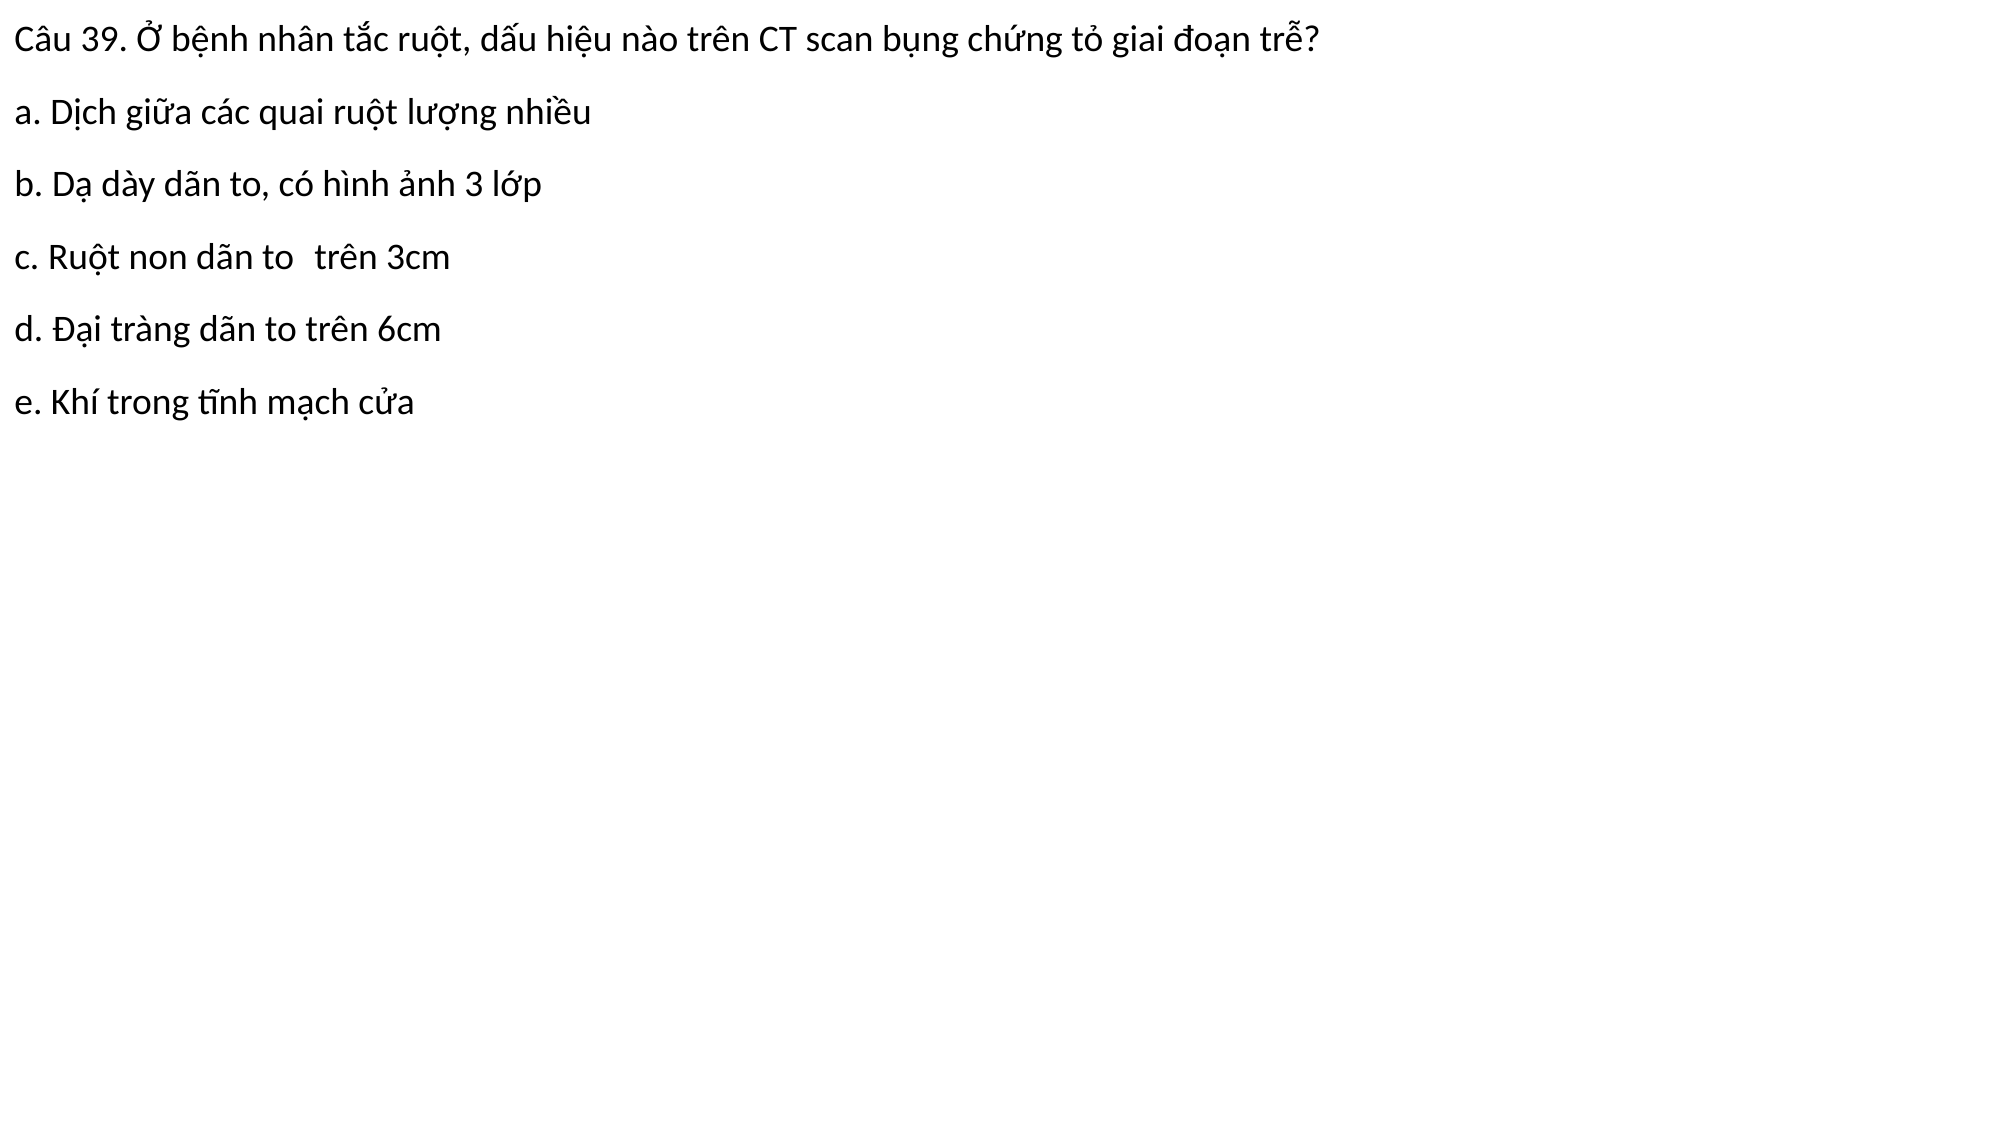

Câu 39. Ở bệnh nhân tắc ruột, dấu hiệu nào trên CT scan bụng chứng tỏ giai đoạn trễ?
a. Dịch giữa các quai ruột lượng nhiều
b. Dạ dày dãn to, có hình ảnh 3 lớp
c. Ruột non dãn to	trên 3cm
d. Đại tràng dãn to trên 6cm
e. Khí trong tĩnh mạch cửa